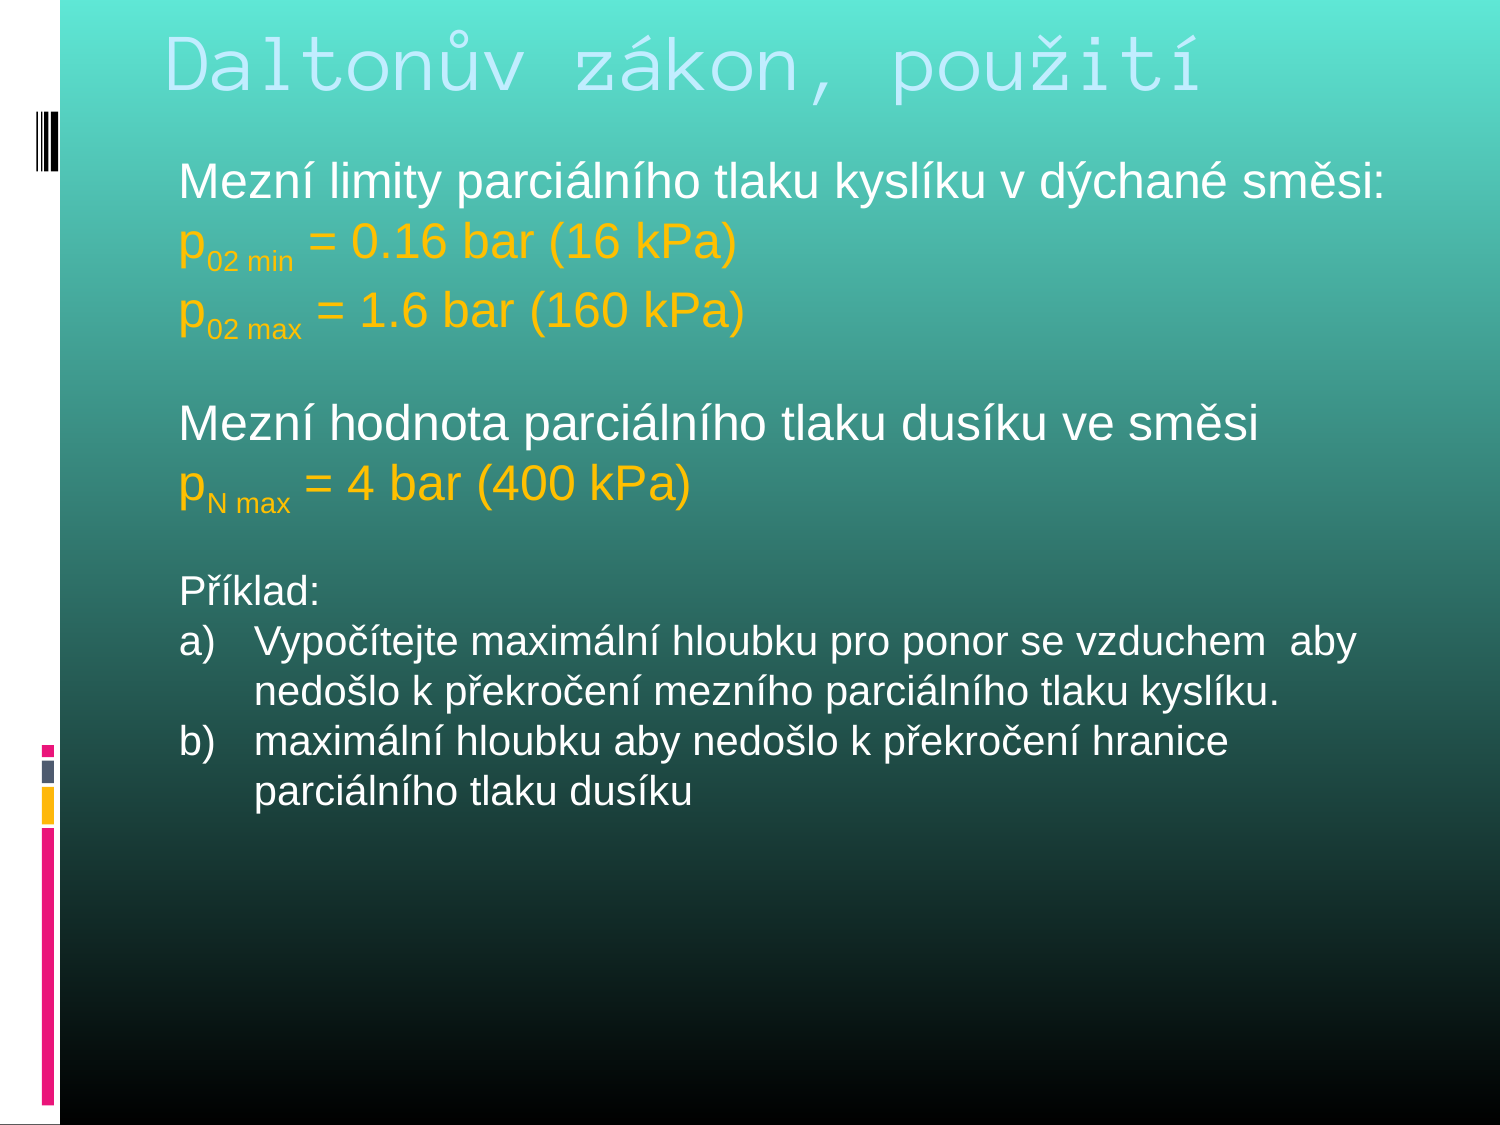

# Daltonův zákon, použití
Mezní limity parciálního tlaku kyslíku v dýchané směsi:
p02 min = 0.16 bar (16 kPa)
p02 max = 1.6 bar (160 kPa)

Mezní hodnota parciálního tlaku dusíku ve směsi
pN max = 4 bar (400 kPa)

Příklad:
Vypočítejte maximální hloubku pro ponor se vzduchem  aby nedošlo k překročení mezního parciálního tlaku kyslíku.
maximální hloubku aby nedošlo k překročení hranice parciálního tlaku dusíku